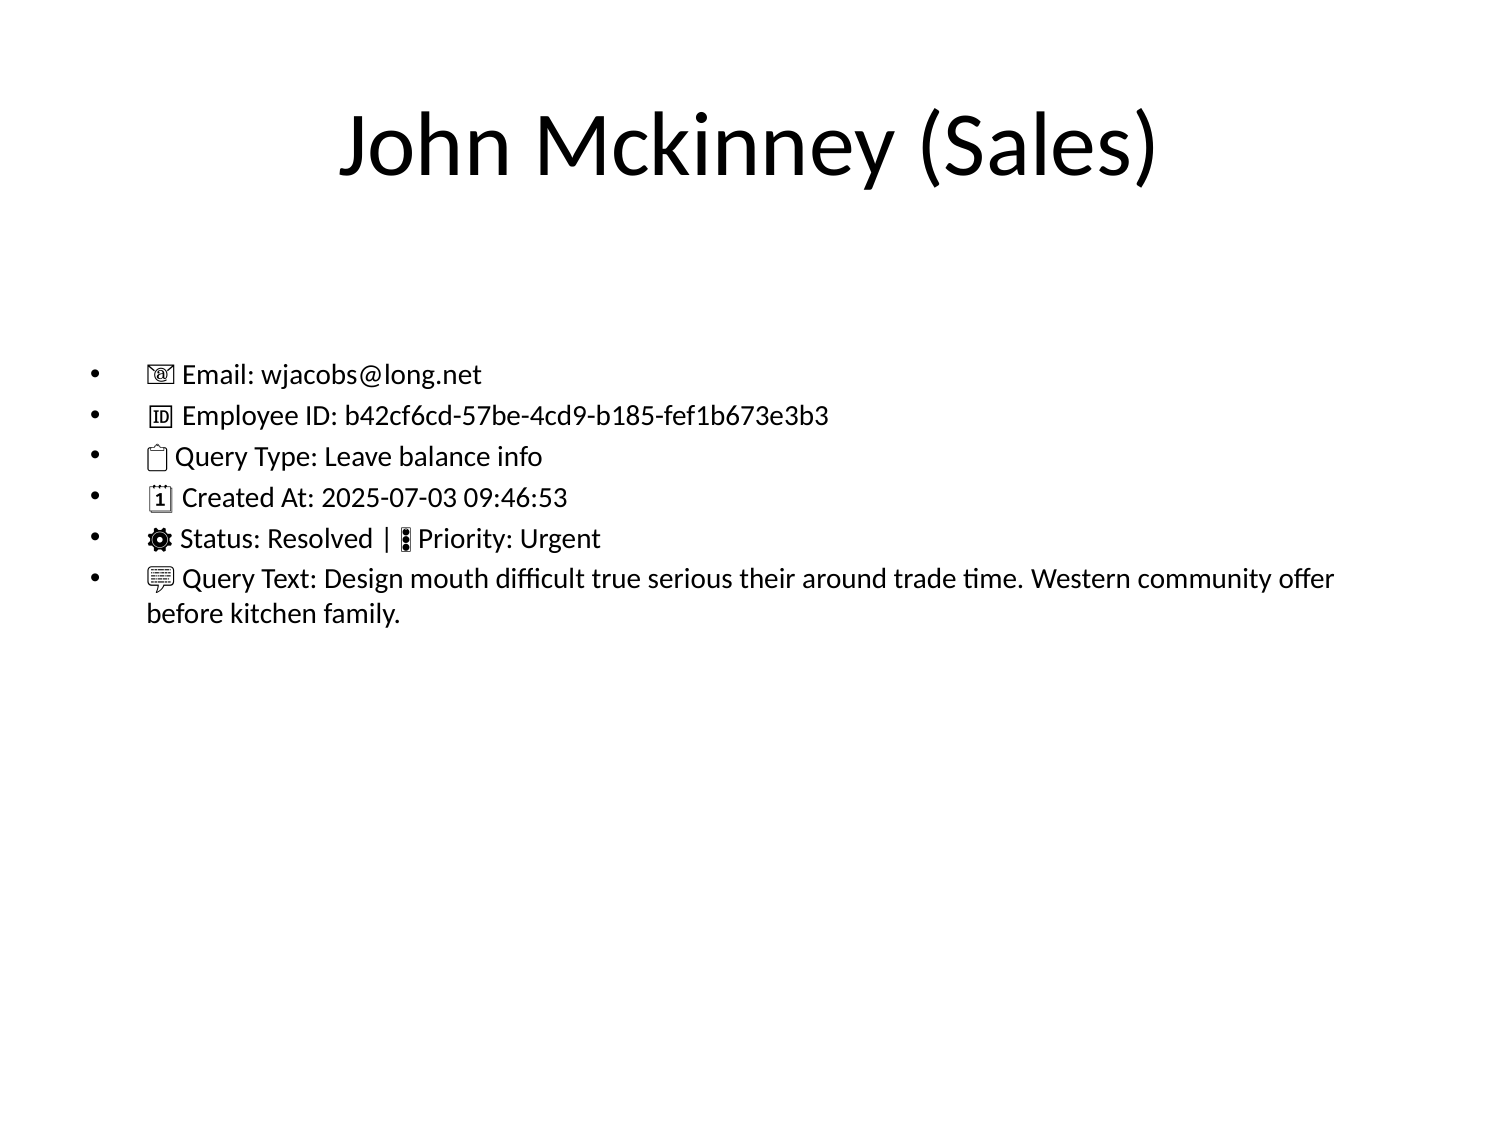

# John Mckinney (Sales)

📧 Email: wjacobs@long.net
🆔 Employee ID: b42cf6cd-57be-4cd9-b185-fef1b673e3b3
📋 Query Type: Leave balance info
🗓 Created At: 2025-07-03 09:46:53
⚙ Status: Resolved | 🚦 Priority: Urgent
💬 Query Text: Design mouth difficult true serious their around trade time. Western community offer before kitchen family.